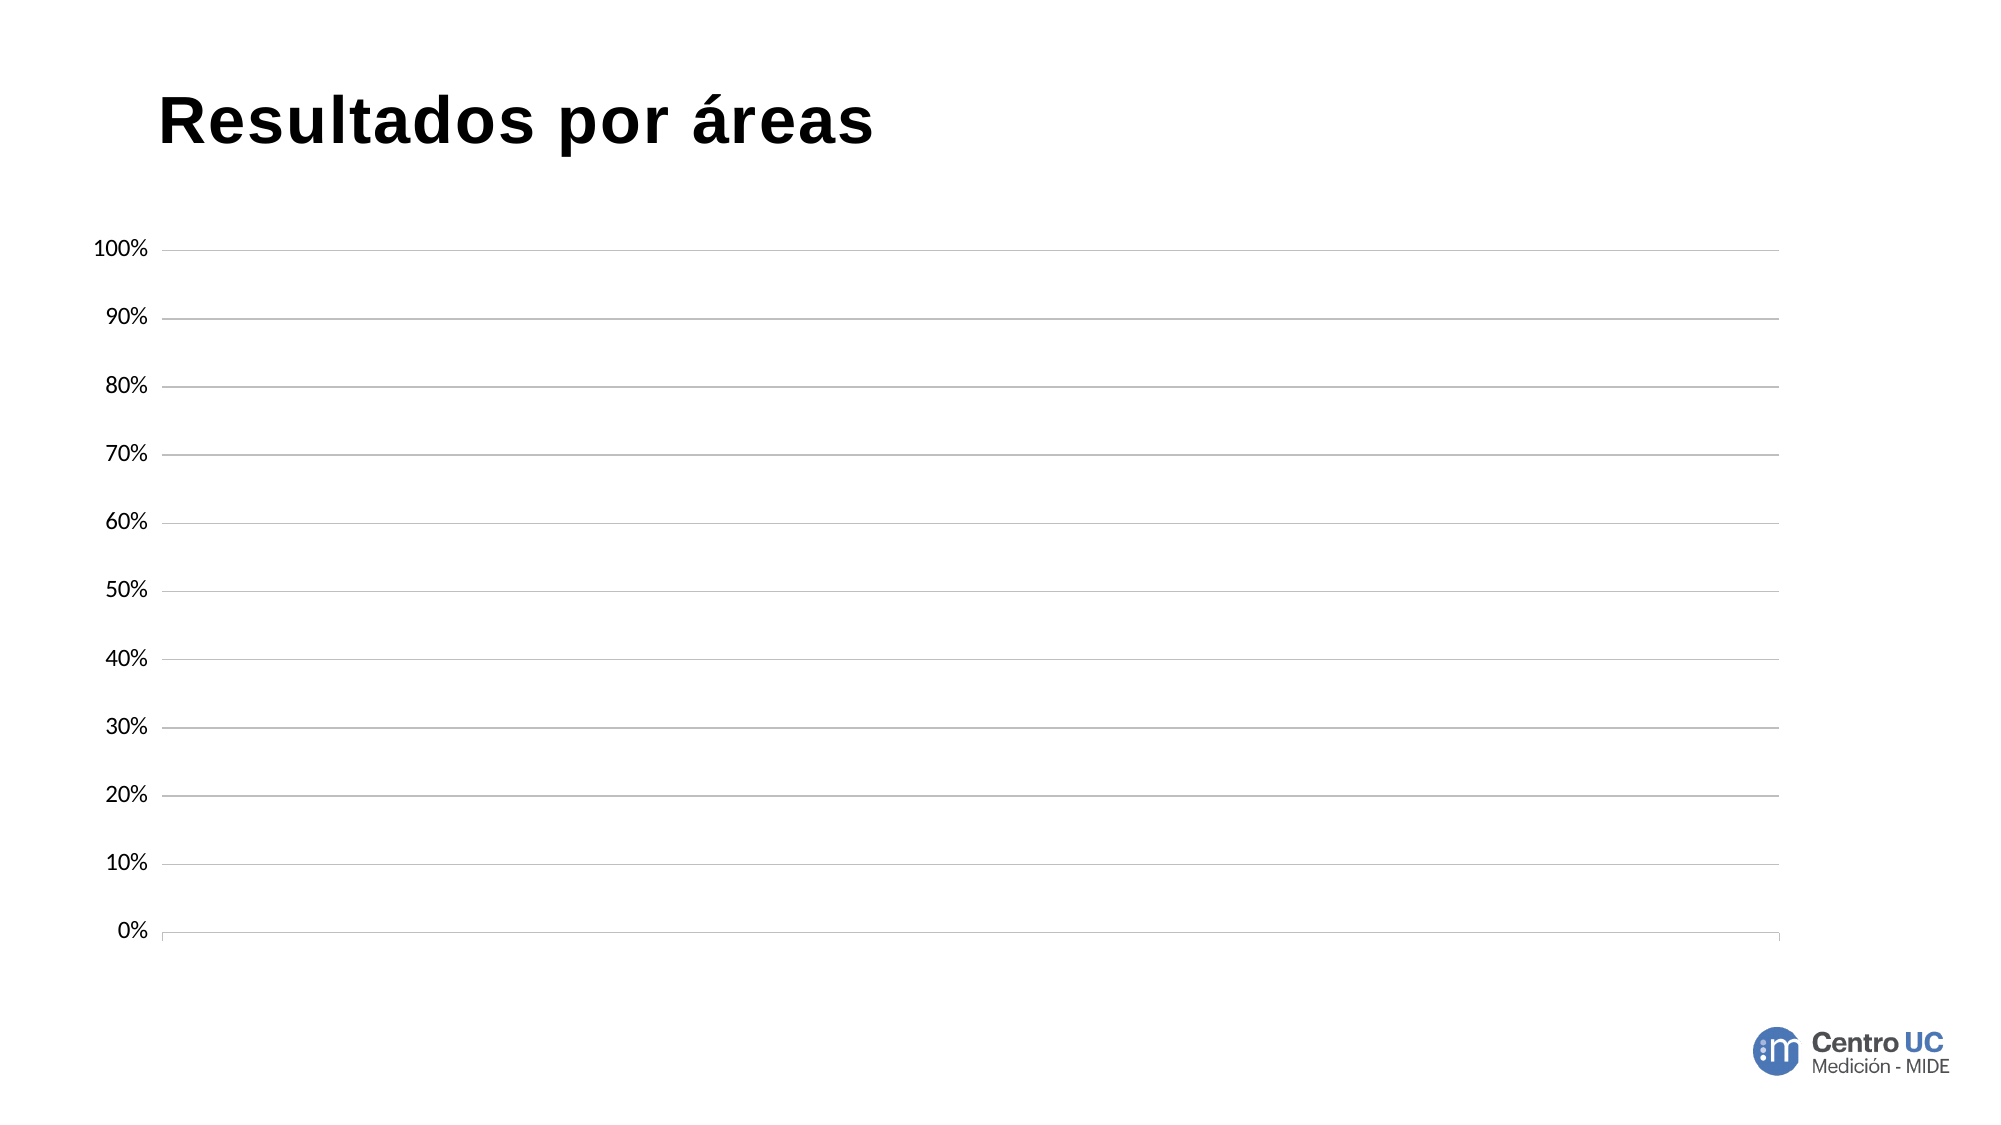

# Resultados por áreas

### Chart

| Category |  |  |  |
|---|---|---|---|
|  | None | None | None |